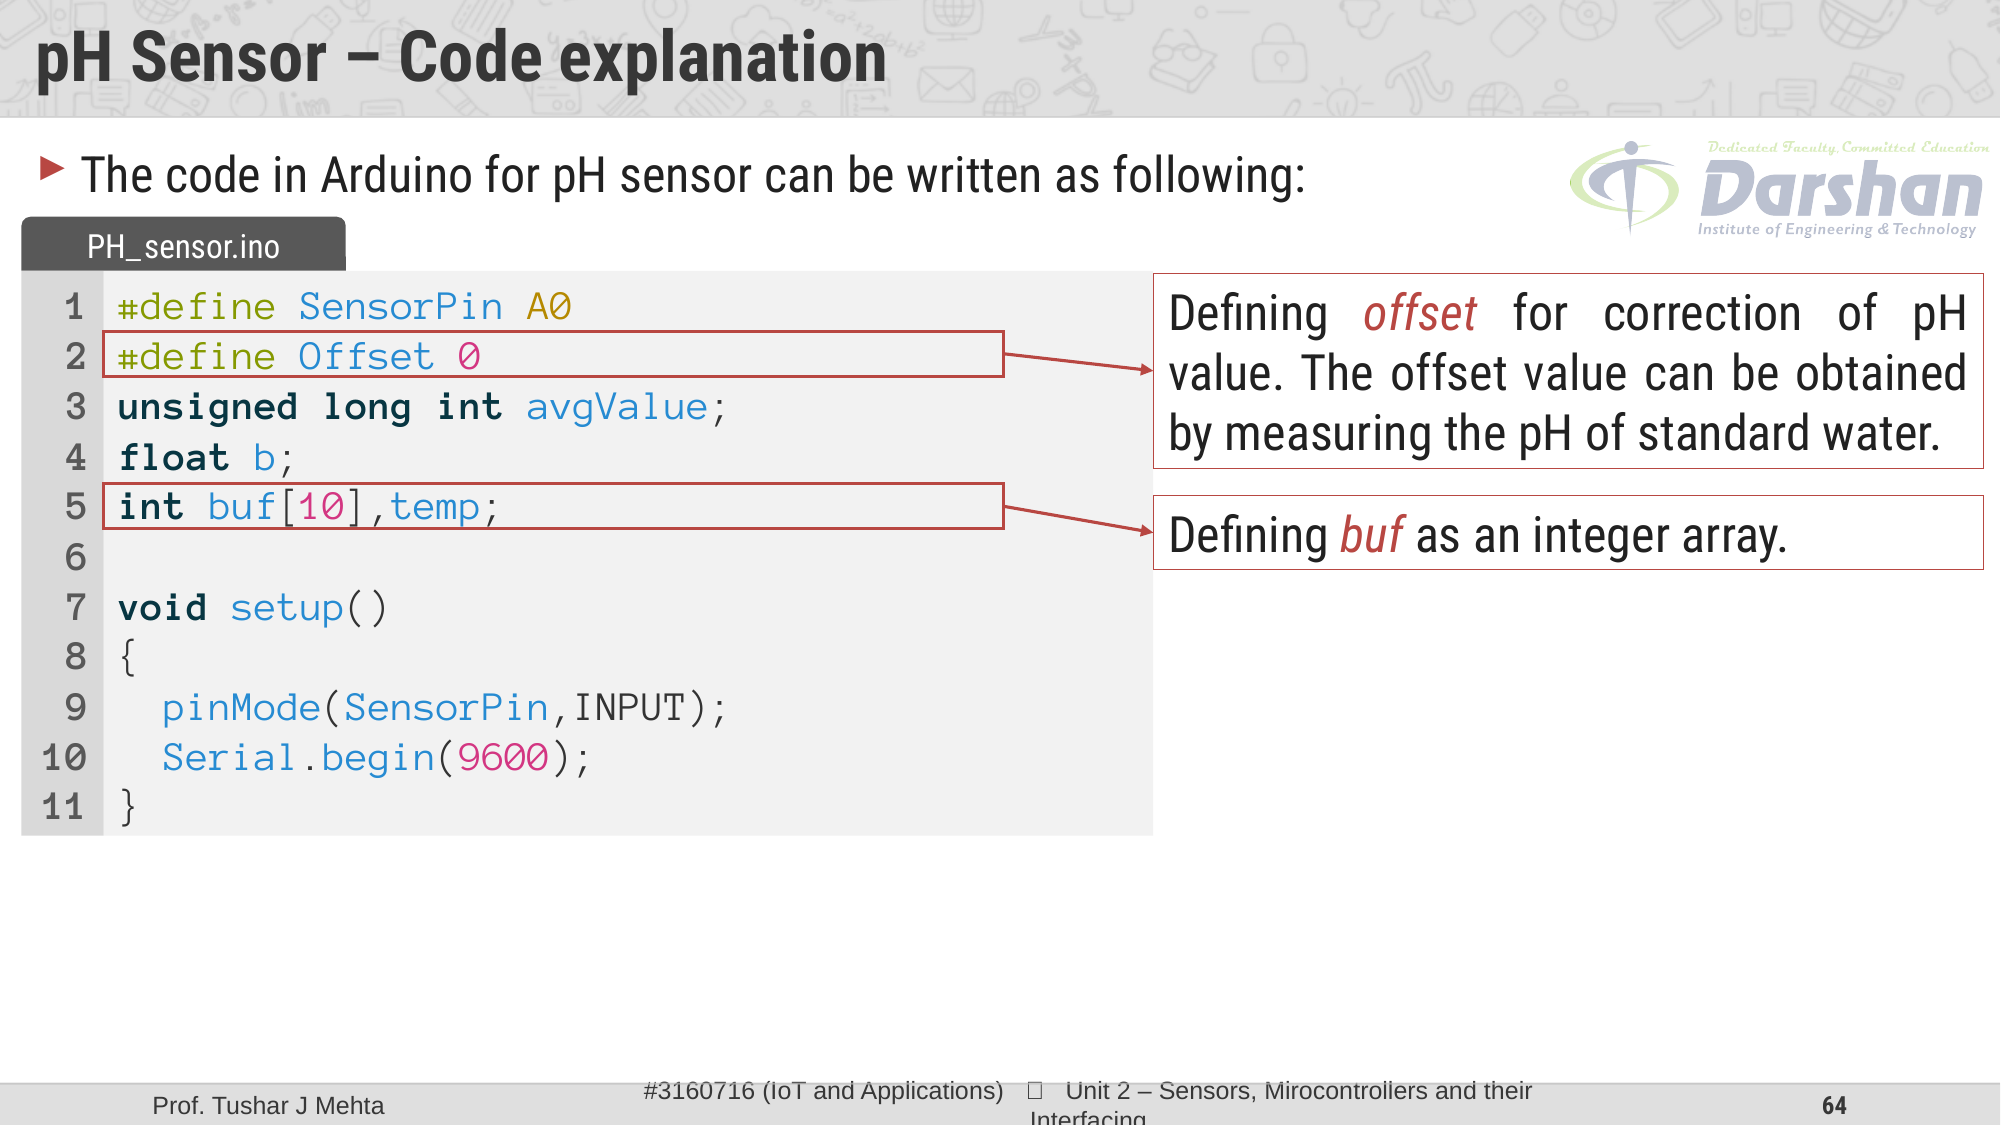

# pH Sensor – Code explanation
The code in Arduino for pH sensor can be written as following:

PH_sensor.ino
1
2
3
4
5
6
7
8
9
10
11
#define SensorPin A0
#define Offset 0
unsigned long int avgValue;
float b;
int buf[10],temp;

void setup()
{
  pinMode(SensorPin,INPUT);
  Serial.begin(9600);
}
Defining offset for correction of pH value. The offset value can be obtained by measuring the pH of standard water.

Defining buf as an integer array.